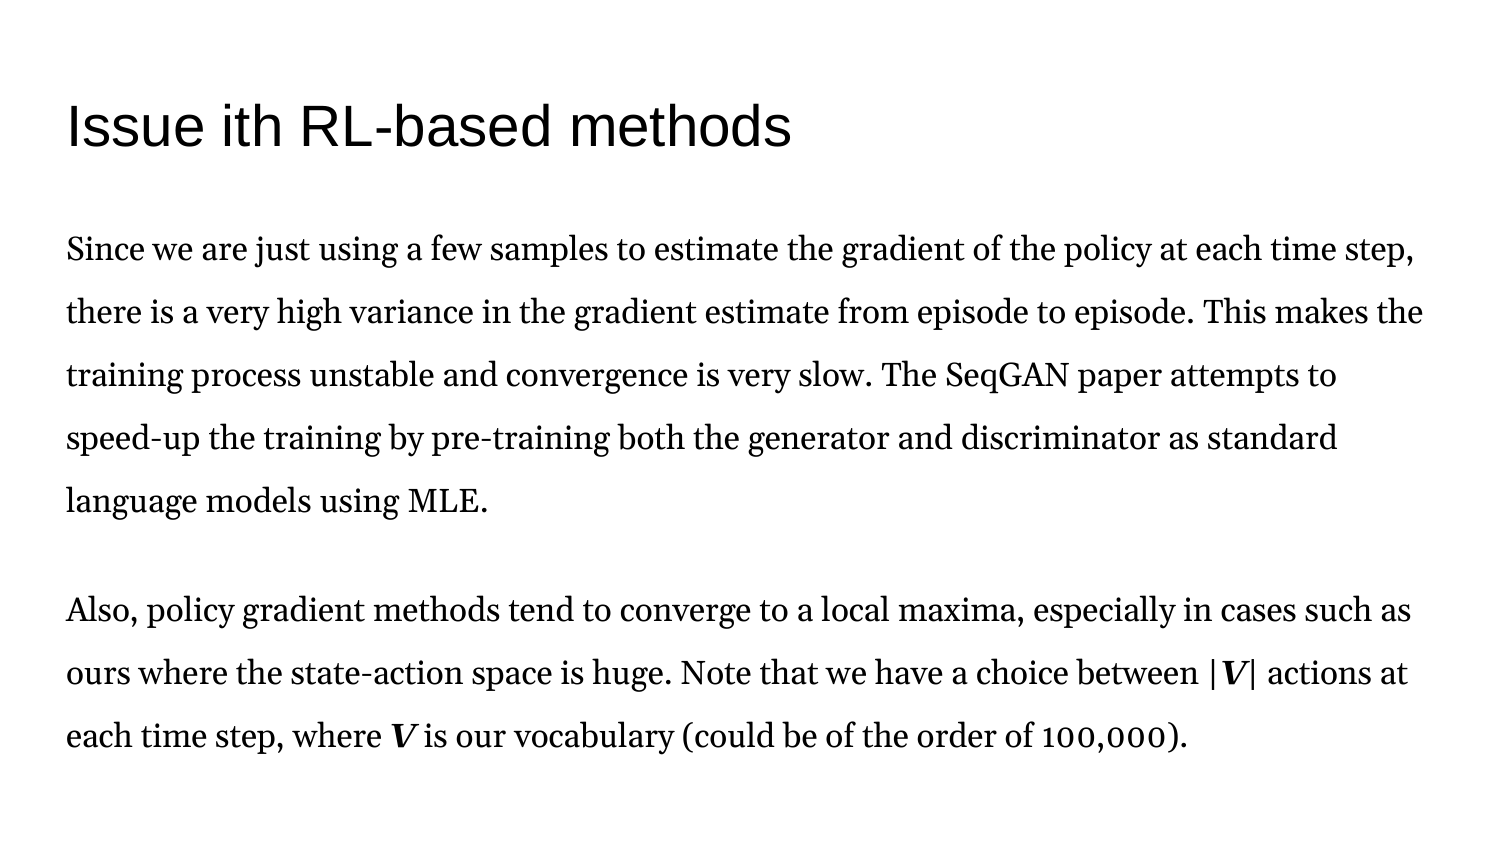

# Issue ith RL-based methods
Since we are just using a few samples to estimate the gradient of the policy at each time step, there is a very high variance in the gradient estimate from episode to episode. This makes the training process unstable and convergence is very slow. The SeqGAN paper attempts to speed-up the training by pre-training both the generator and discriminator as standard language models using MLE.
Also, policy gradient methods tend to converge to a local maxima, especially in cases such as ours where the state-action space is huge. Note that we have a choice between |V| actions at each time step, where V is our vocabulary (could be of the order of 100,000).